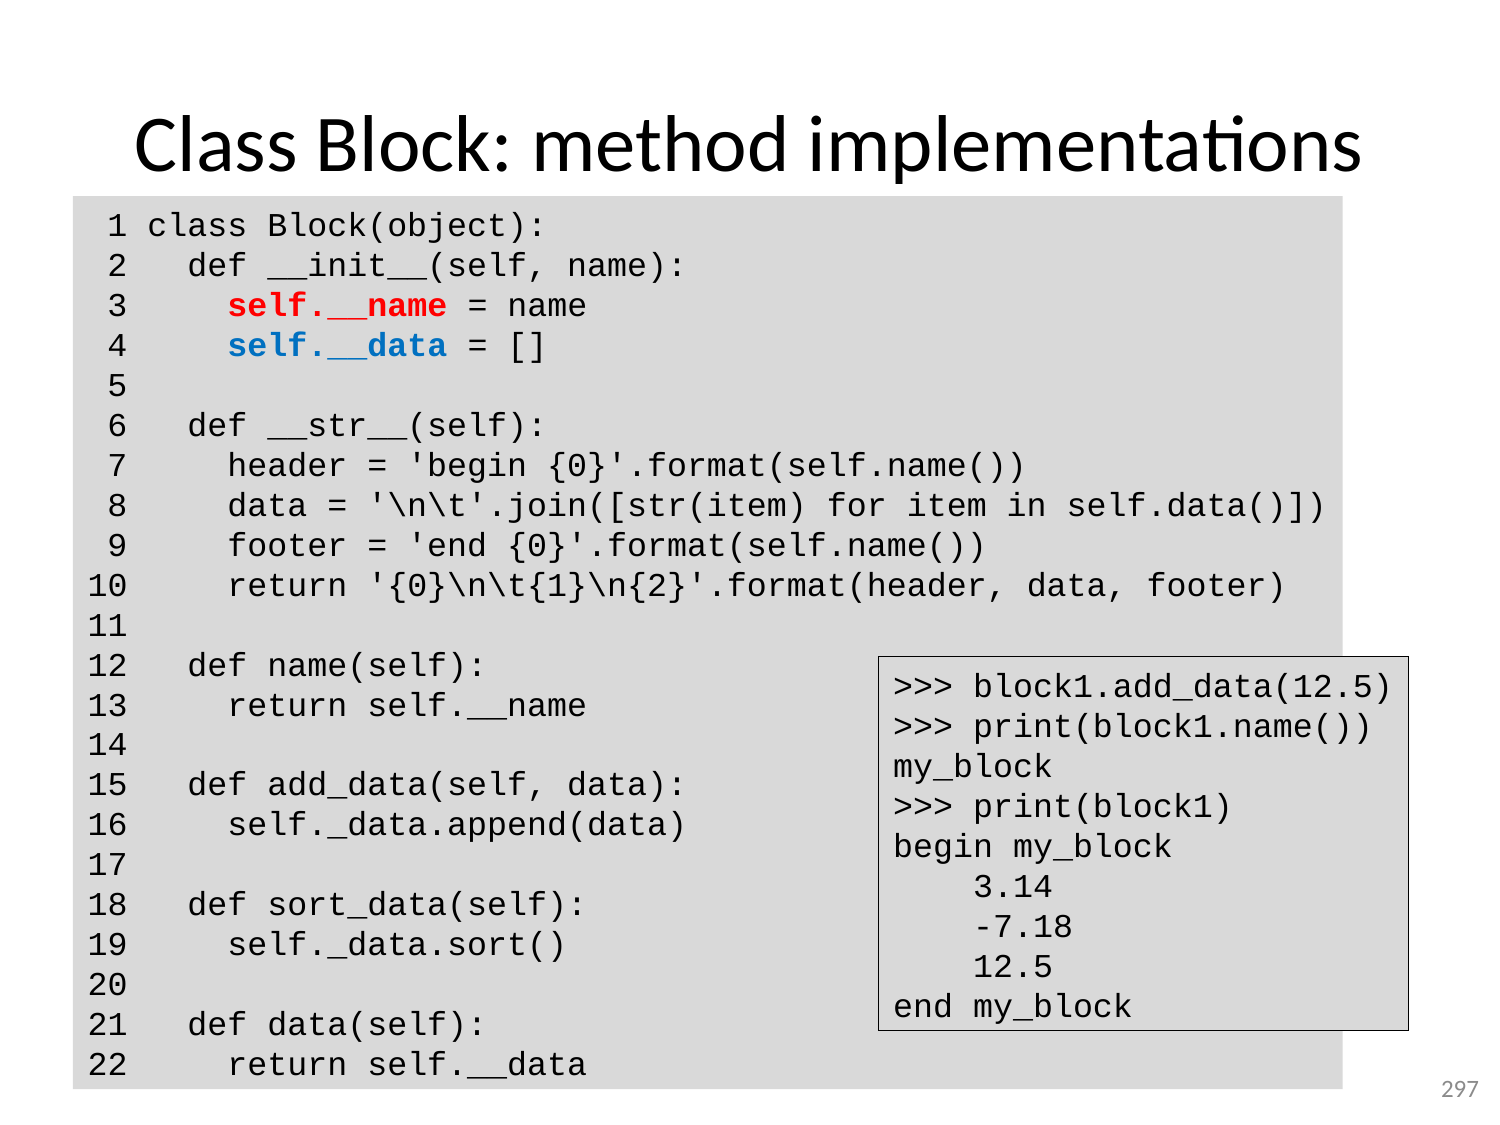

# Class Block: method implementations
 1 class Block(object):
 2   def __init__(self, name):
 3     self.__name = name
 4     self.__data = []
 5
 6   def __str__(self):
 7     header = 'begin {0}'.format(self.name())
 8     data = '\n\t'.join([str(item) for item in self.data()])
 9     footer = 'end {0}'.format(self.name())
10     return '{0}\n\t{1}\n{2}'.format(header, data, footer)
11
12   def name(self):
13     return self.__name
14
15   def add_data(self, data):
16     self._data.append(data)
17
18   def sort_data(self):
19     self._data.sort()
20
21   def data(self):
22     return self.__data
>>> block1.add_data(12.5)
>>> print(block1.name())
my_block
>>> print(block1)
begin my_block
    3.14
    -7.18
    12.5
end my_block
297